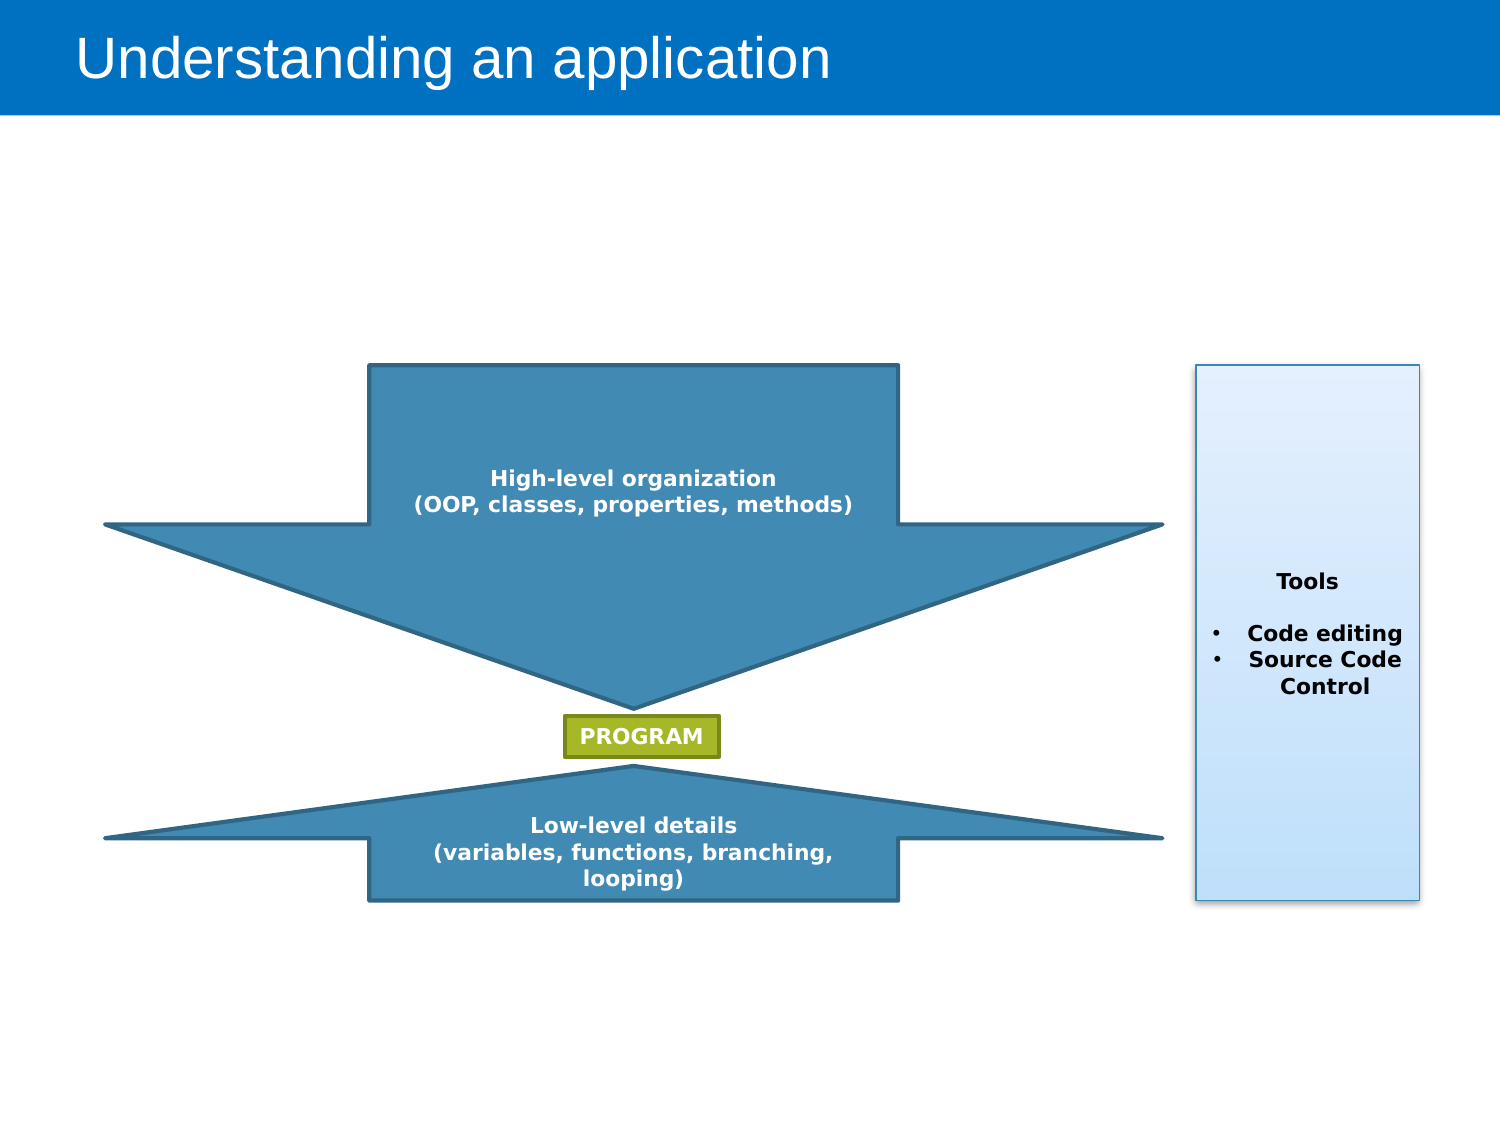

# Understanding an application
High-level organization
(OOP, classes, properties, methods)
Low-level details
(variables, functions, branching, looping)
Tools

Code editing
Source Code Control
PROGRAM